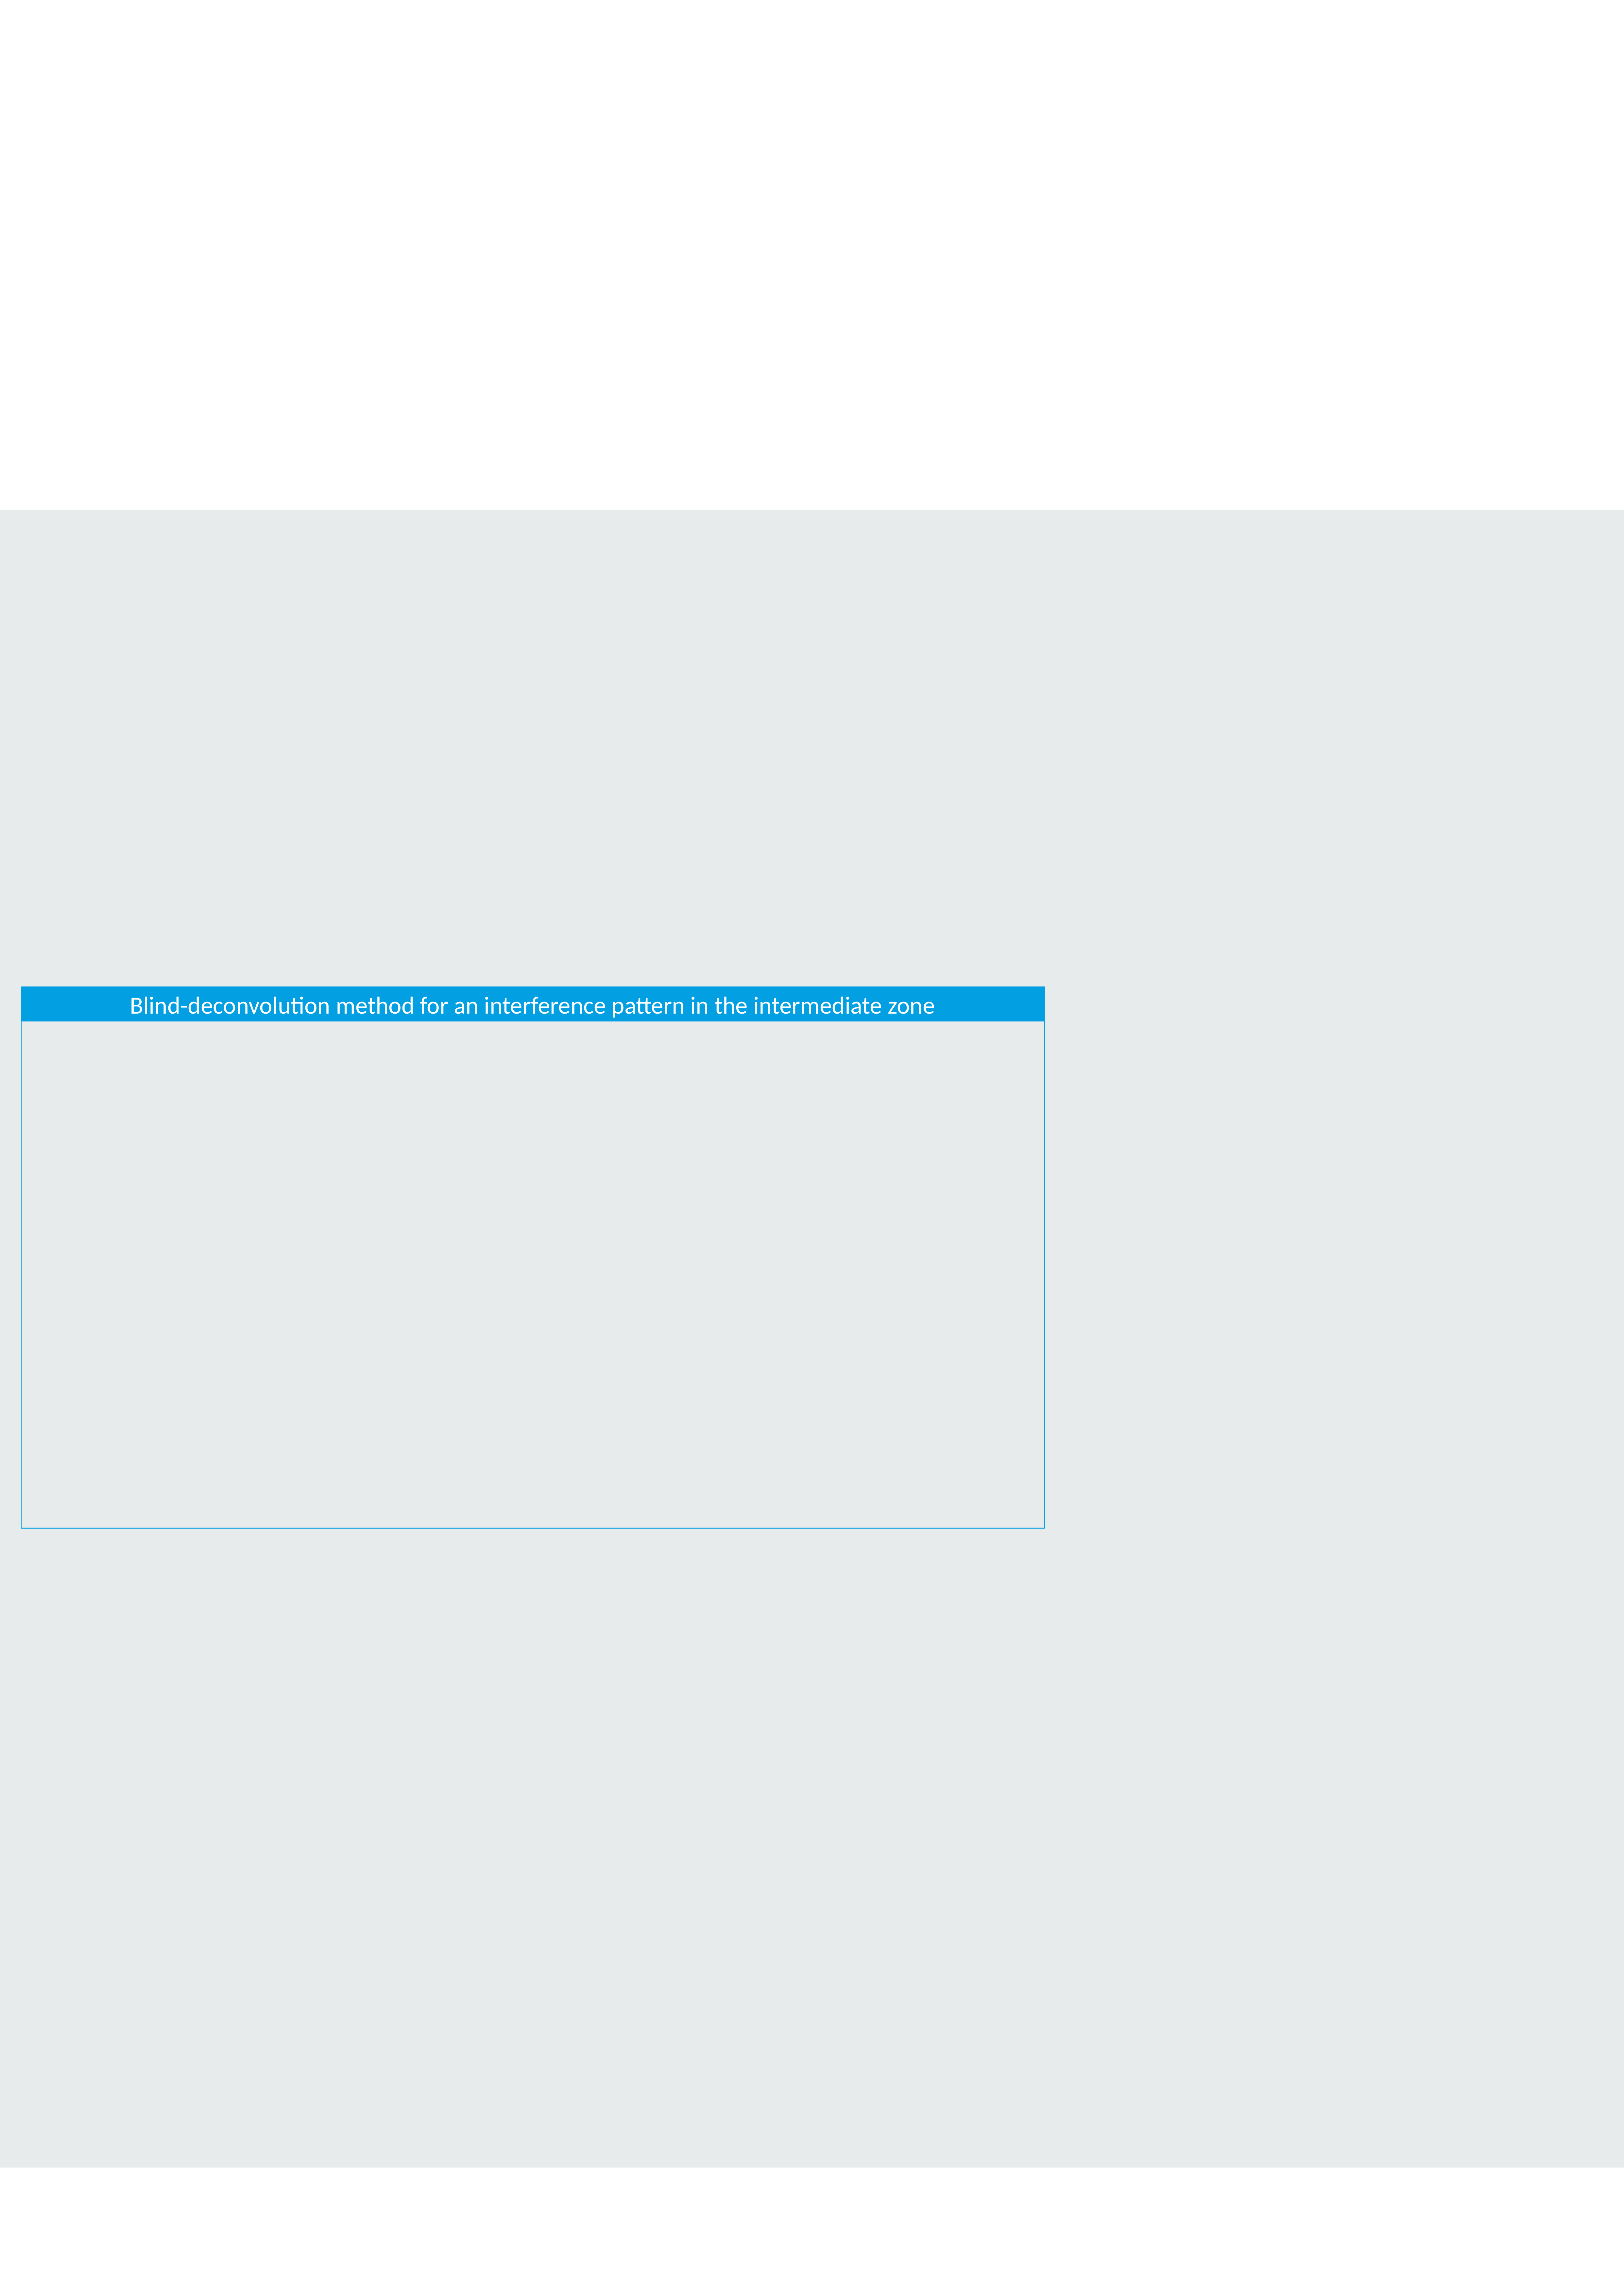

#

Blind-deconvolution method for an interference pattern in the intermediate zone